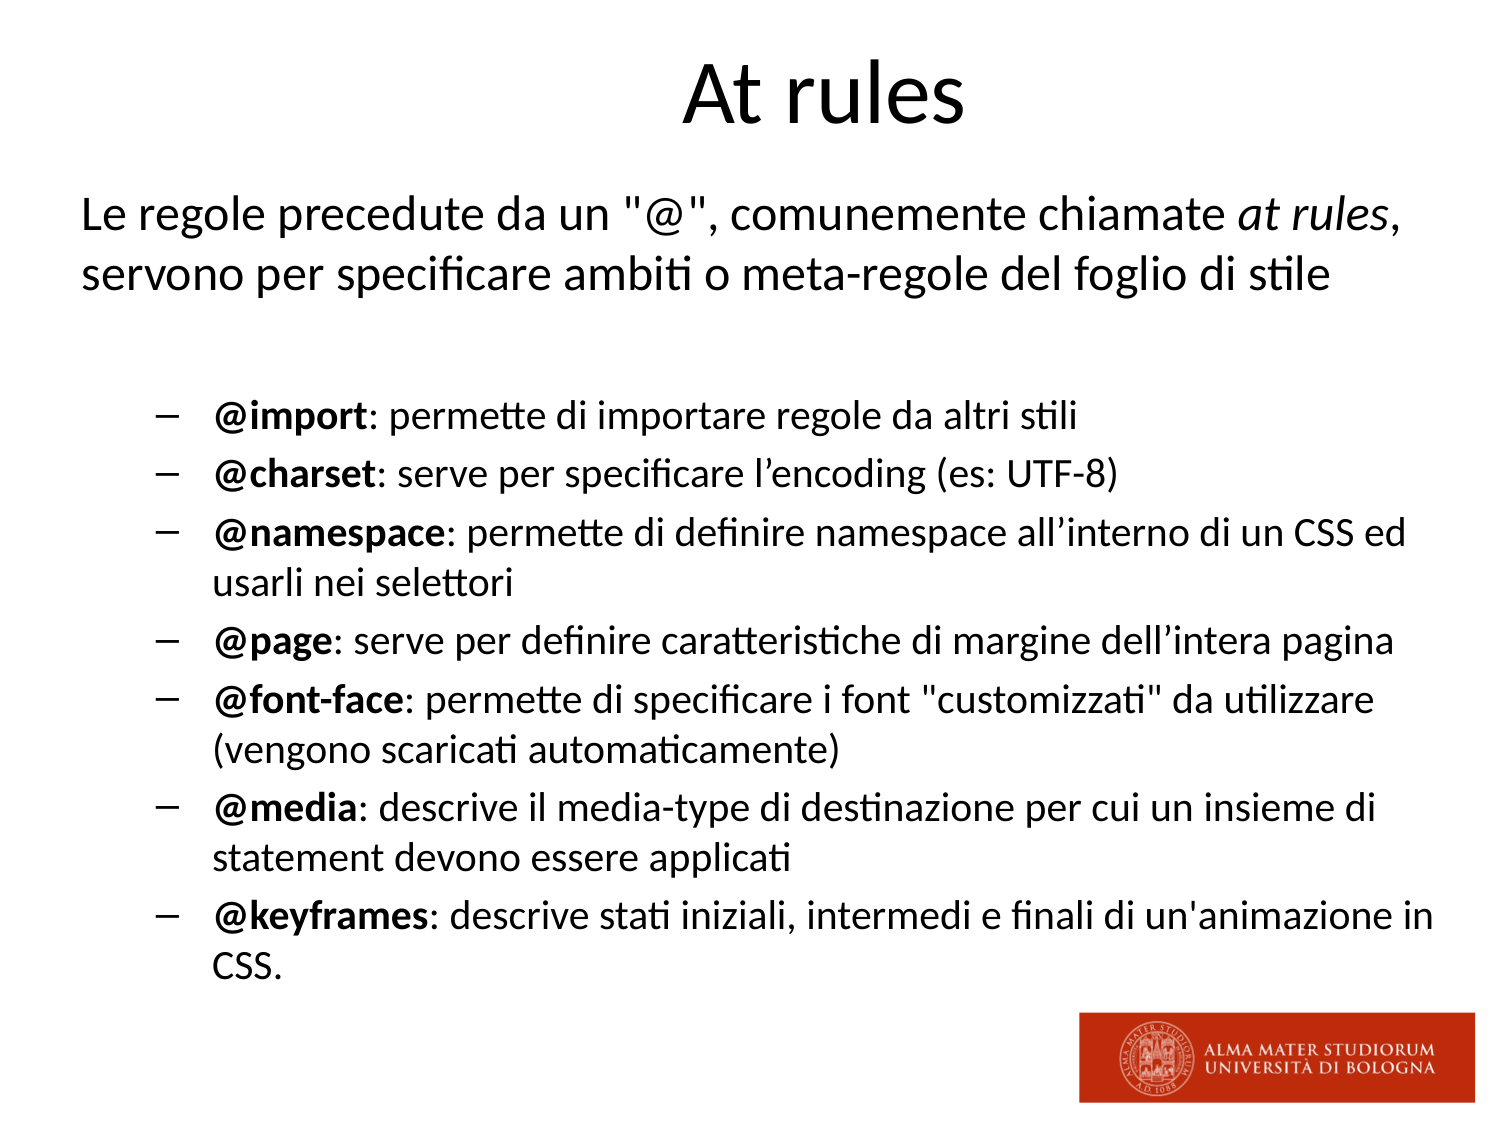

# At rules
Le regole precedute da un "@", comunemente chiamate at rules, servono per specificare ambiti o meta-regole del foglio di stile

@import: permette di importare regole da altri stili
@charset: serve per specificare l’encoding (es: UTF-8)
@namespace: permette di definire namespace all’interno di un CSS ed usarli nei selettori
@page: serve per definire caratteristiche di margine dell’intera pagina
@font-face: permette di specificare i font "customizzati" da utilizzare (vengono scaricati automaticamente)
@media: descrive il media-type di destinazione per cui un insieme di statement devono essere applicati
@keyframes: descrive stati iniziali, intermedi e finali di un'animazione in CSS.